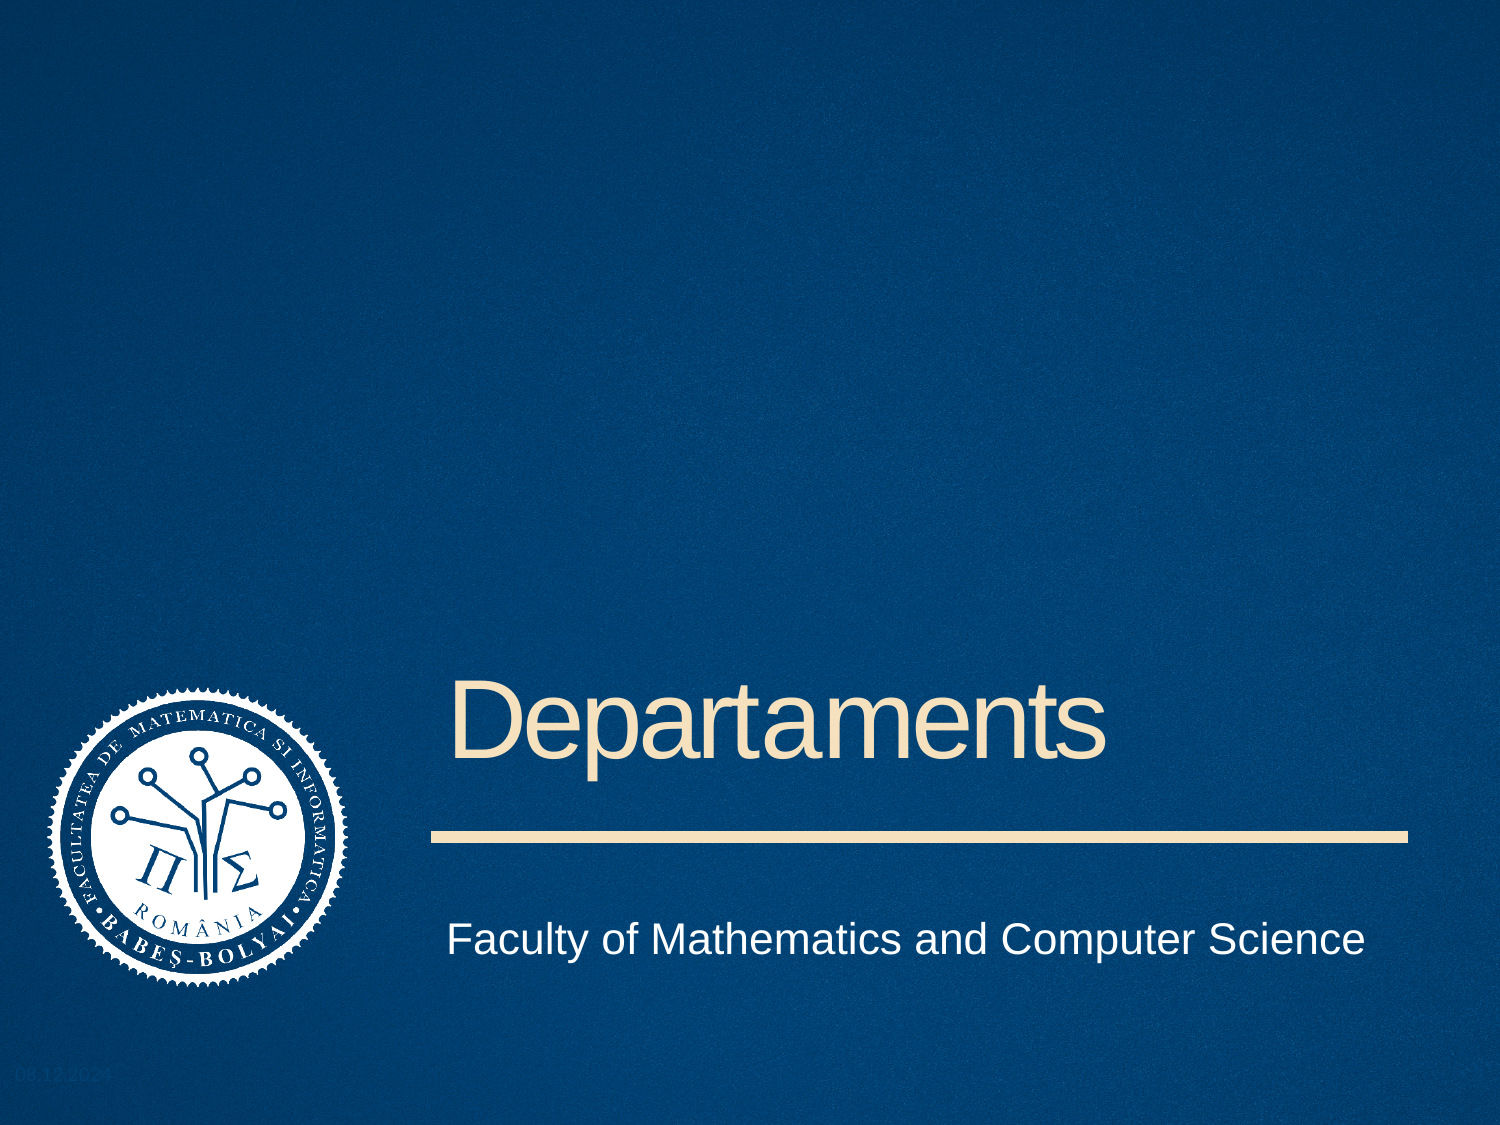

# Departaments
Faculty of Mathematics and Computer Science
5
08.12.2024